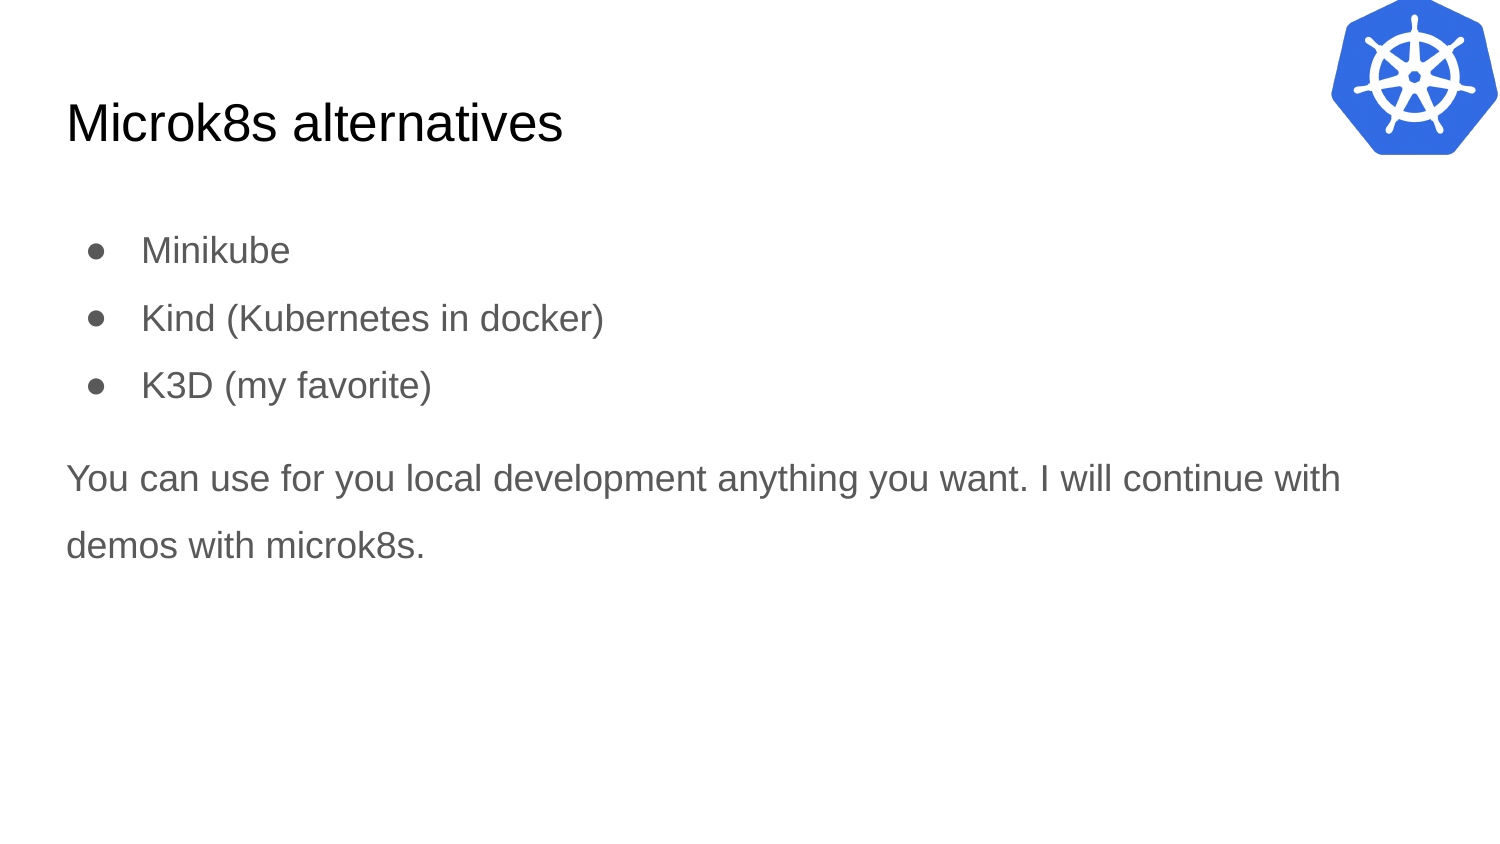

# Microk8s alternatives
Minikube
Kind (Kubernetes in docker)
K3D (my favorite)
You can use for you local development anything you want. I will continue with demos with microk8s.